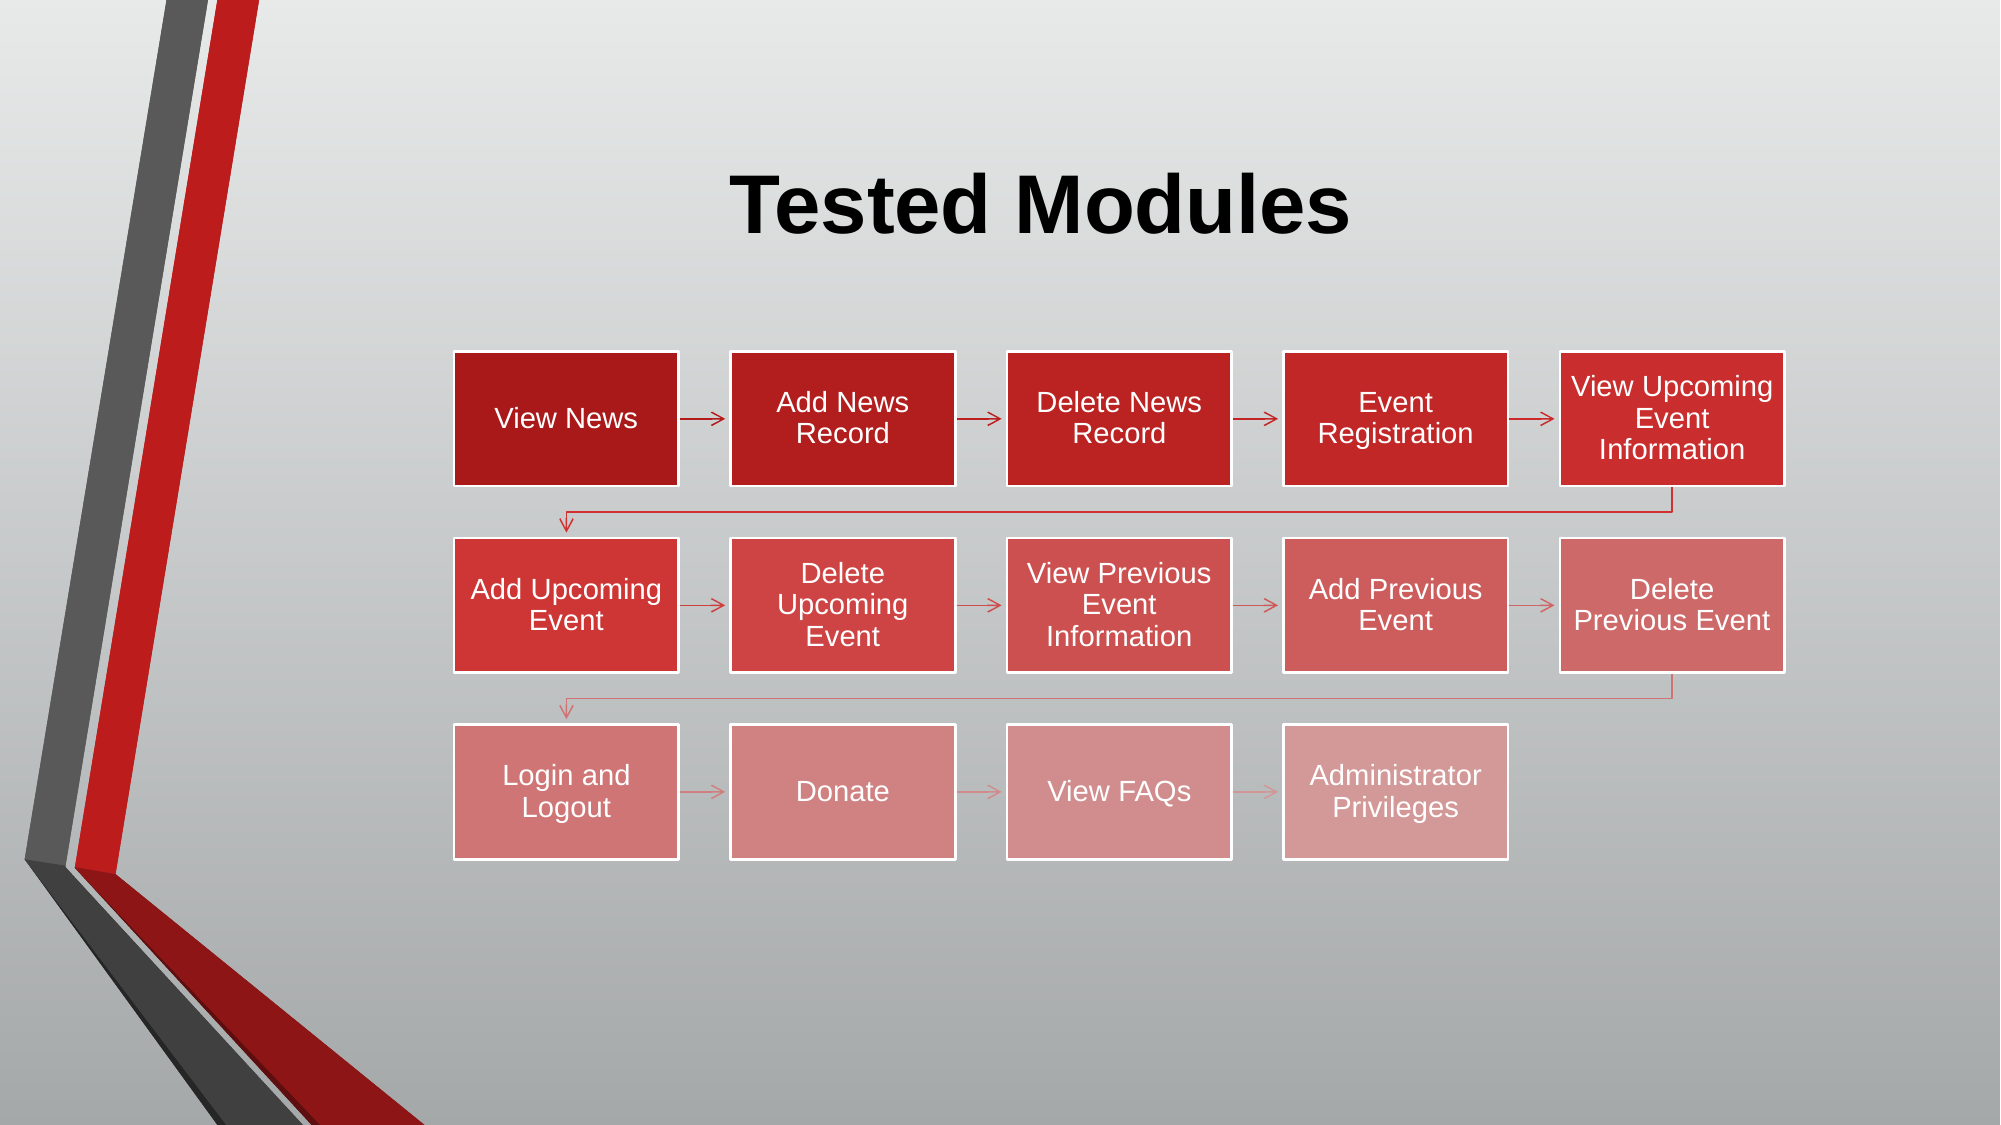

Tested Modules

View News

Add News Record

Delete News Record

Event Registration

View Upcoming Event Information

Add Upcoming Event

Delete Upcoming Event

View Previous Event Information

Add Previous Event

Delete Previous Event

Login and Logout

Donate

View FAQs
Administrator Privileges